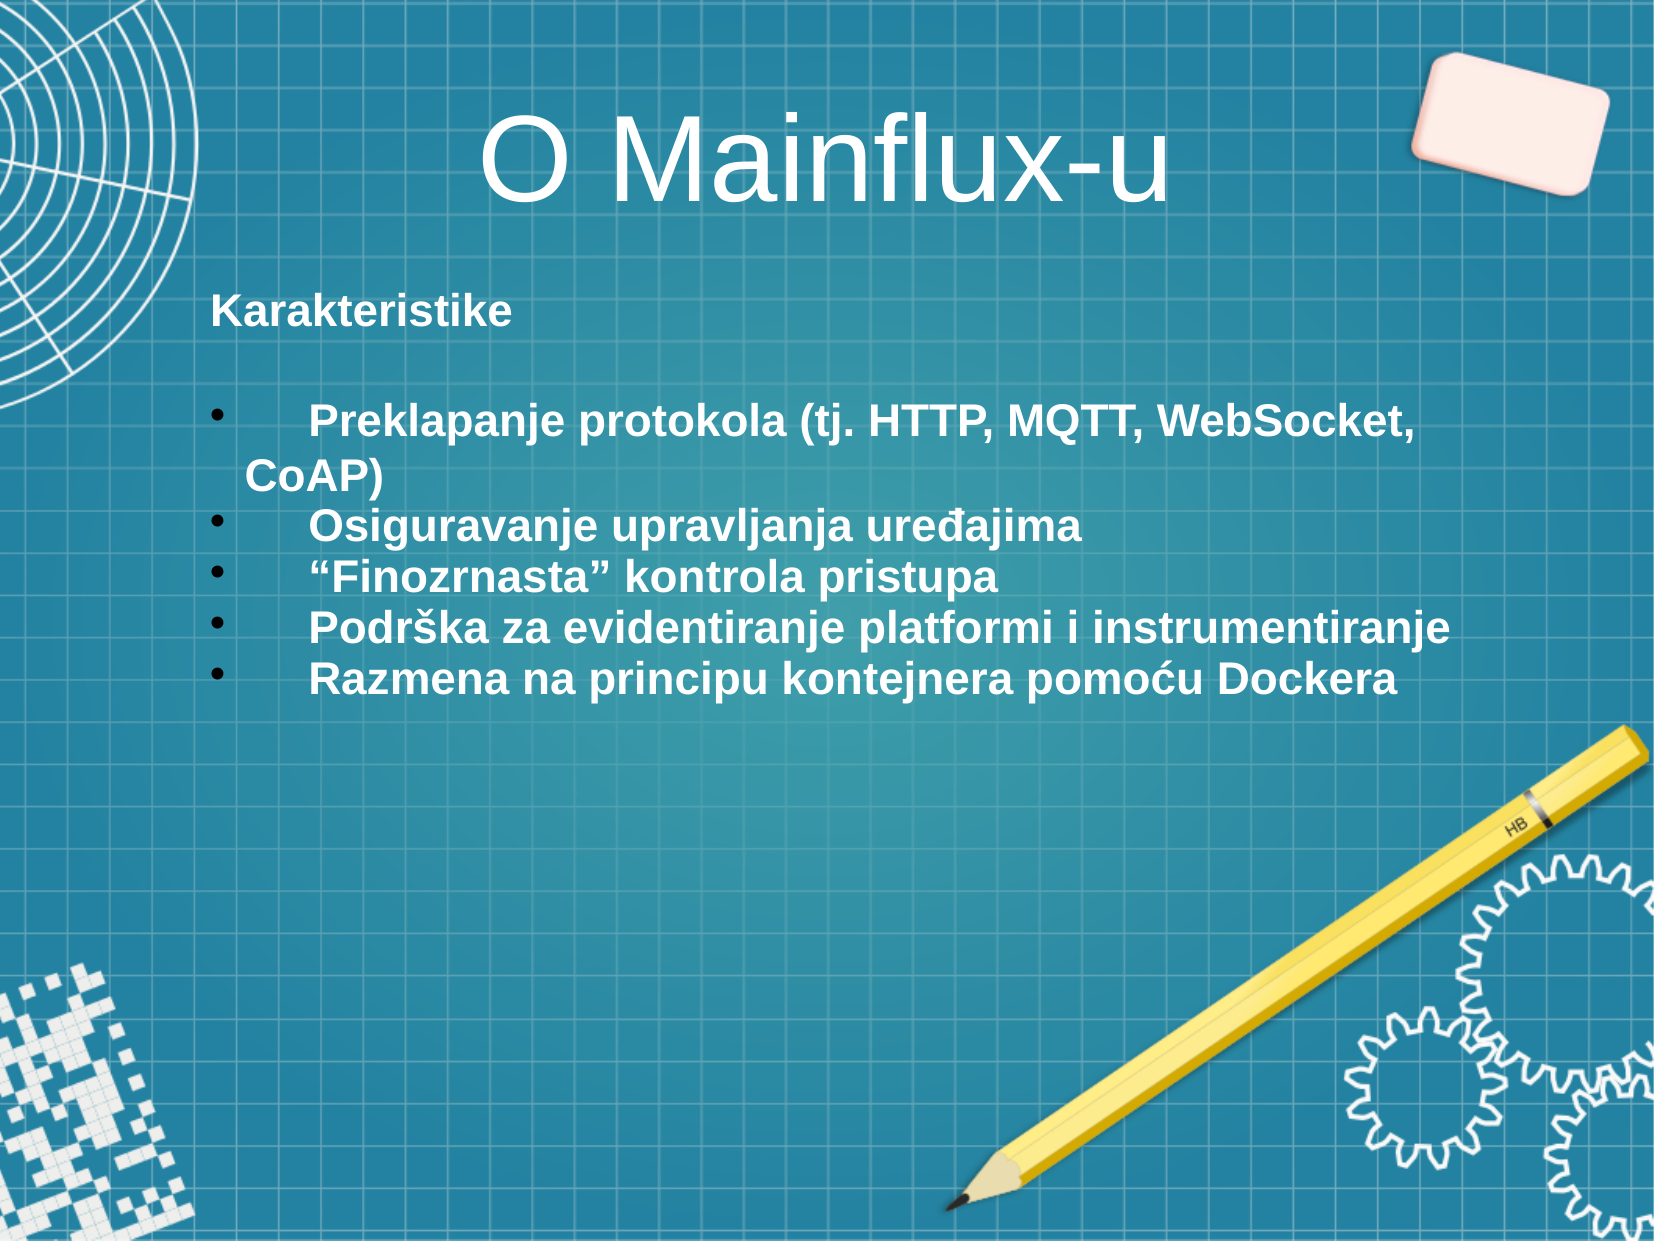

O Mainflux-u
Karakteristike

     Preklapanje protokola (tj. HTTP, MQTT, WebSocket, CoAP)
     Osiguravanje upravljanja uređajima
     “Finozrnasta” kontrola pristupa
     Podrška za evidentiranje platformi i instrumentiranje
     Razmena na principu kontejnera pomoću Dockera